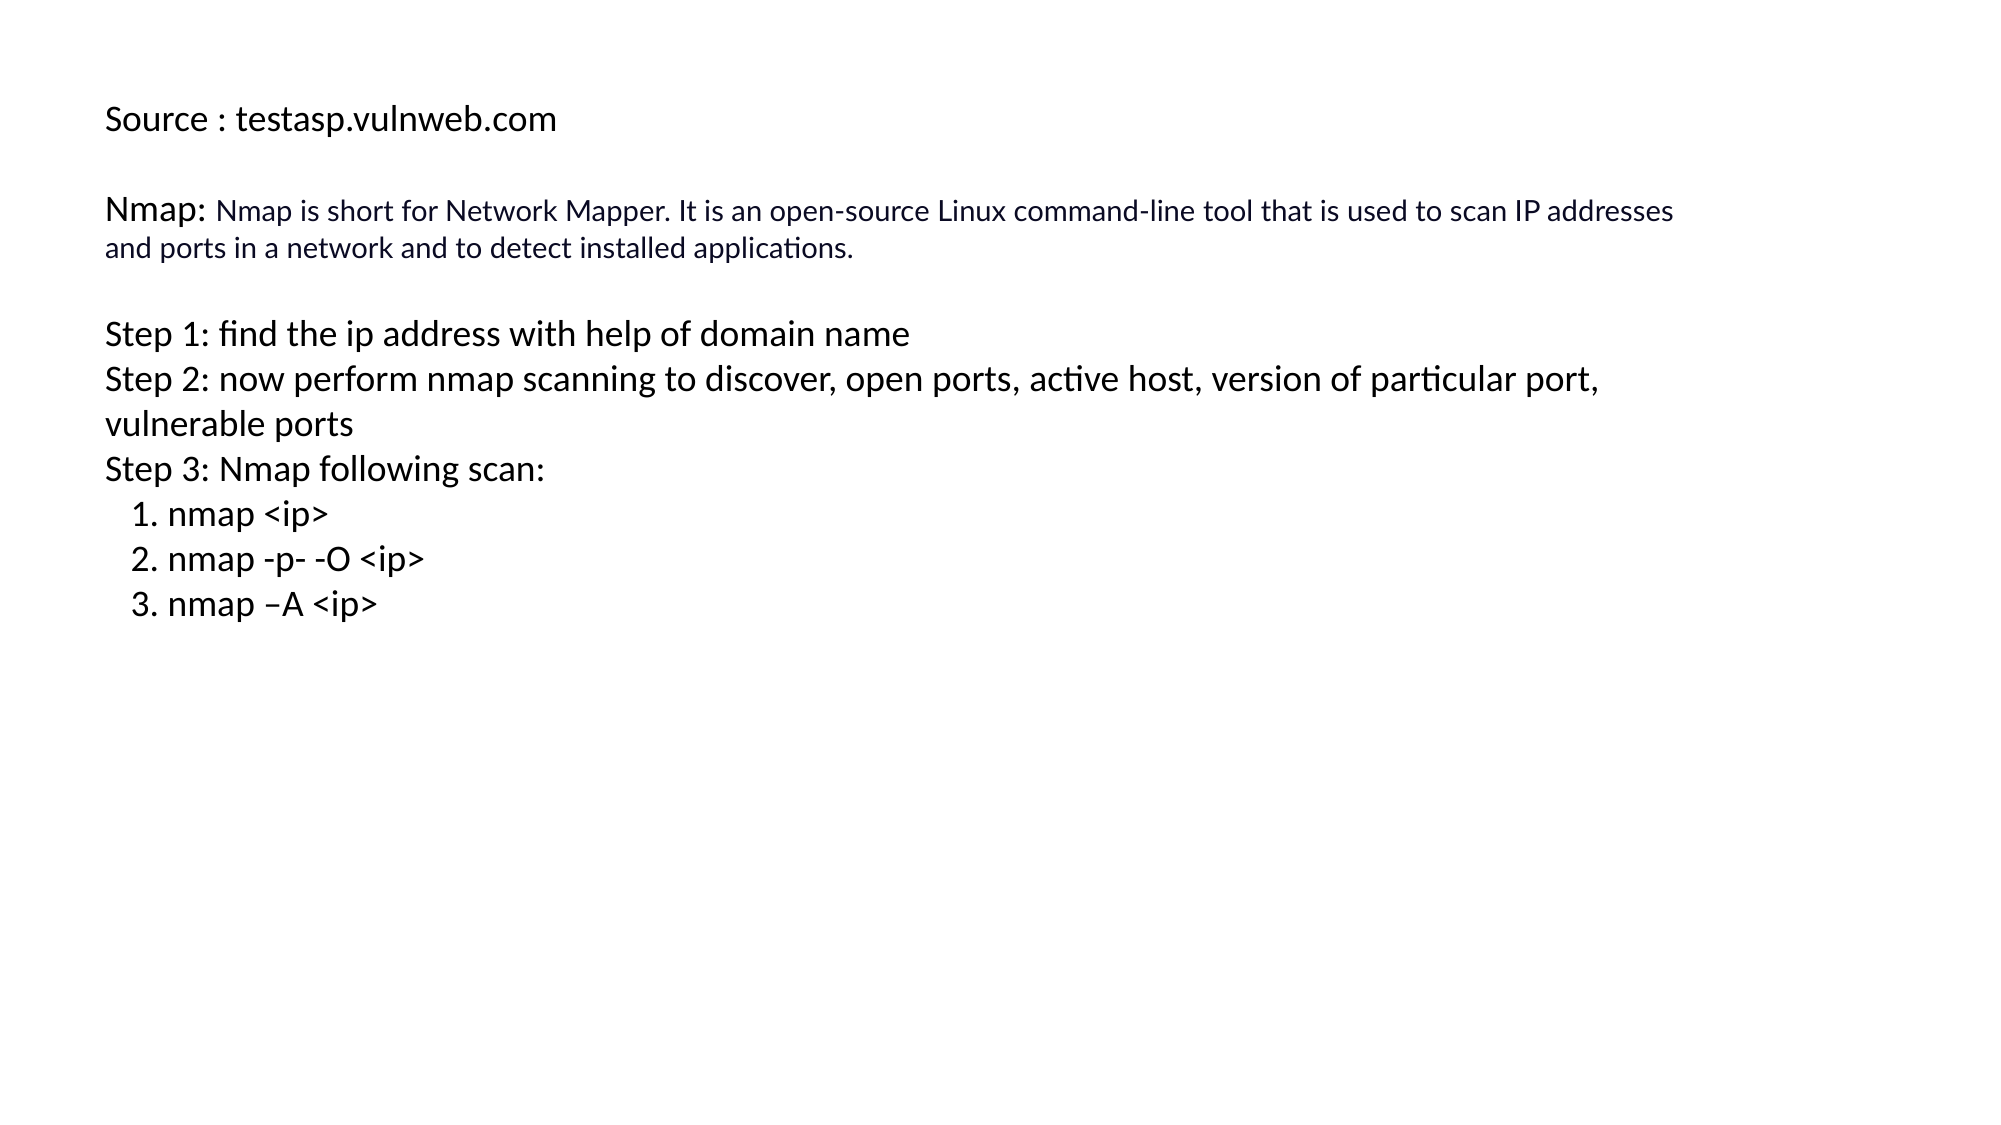

Source : testasp.vulnweb.com

Nmap: Nmap is short for Network Mapper. It is an open-source Linux command-line tool that is used to scan IP addresses and ports in a network and to detect installed applications.

Step 1: find the ip address with help of domain name
Step 2: now perform nmap scanning to discover, open ports, active host, version of particular port, vulnerable ports
Step 3: Nmap following scan:
   1. nmap <ip>
   2. nmap -p- -O <ip>
   3. nmap –A <ip>